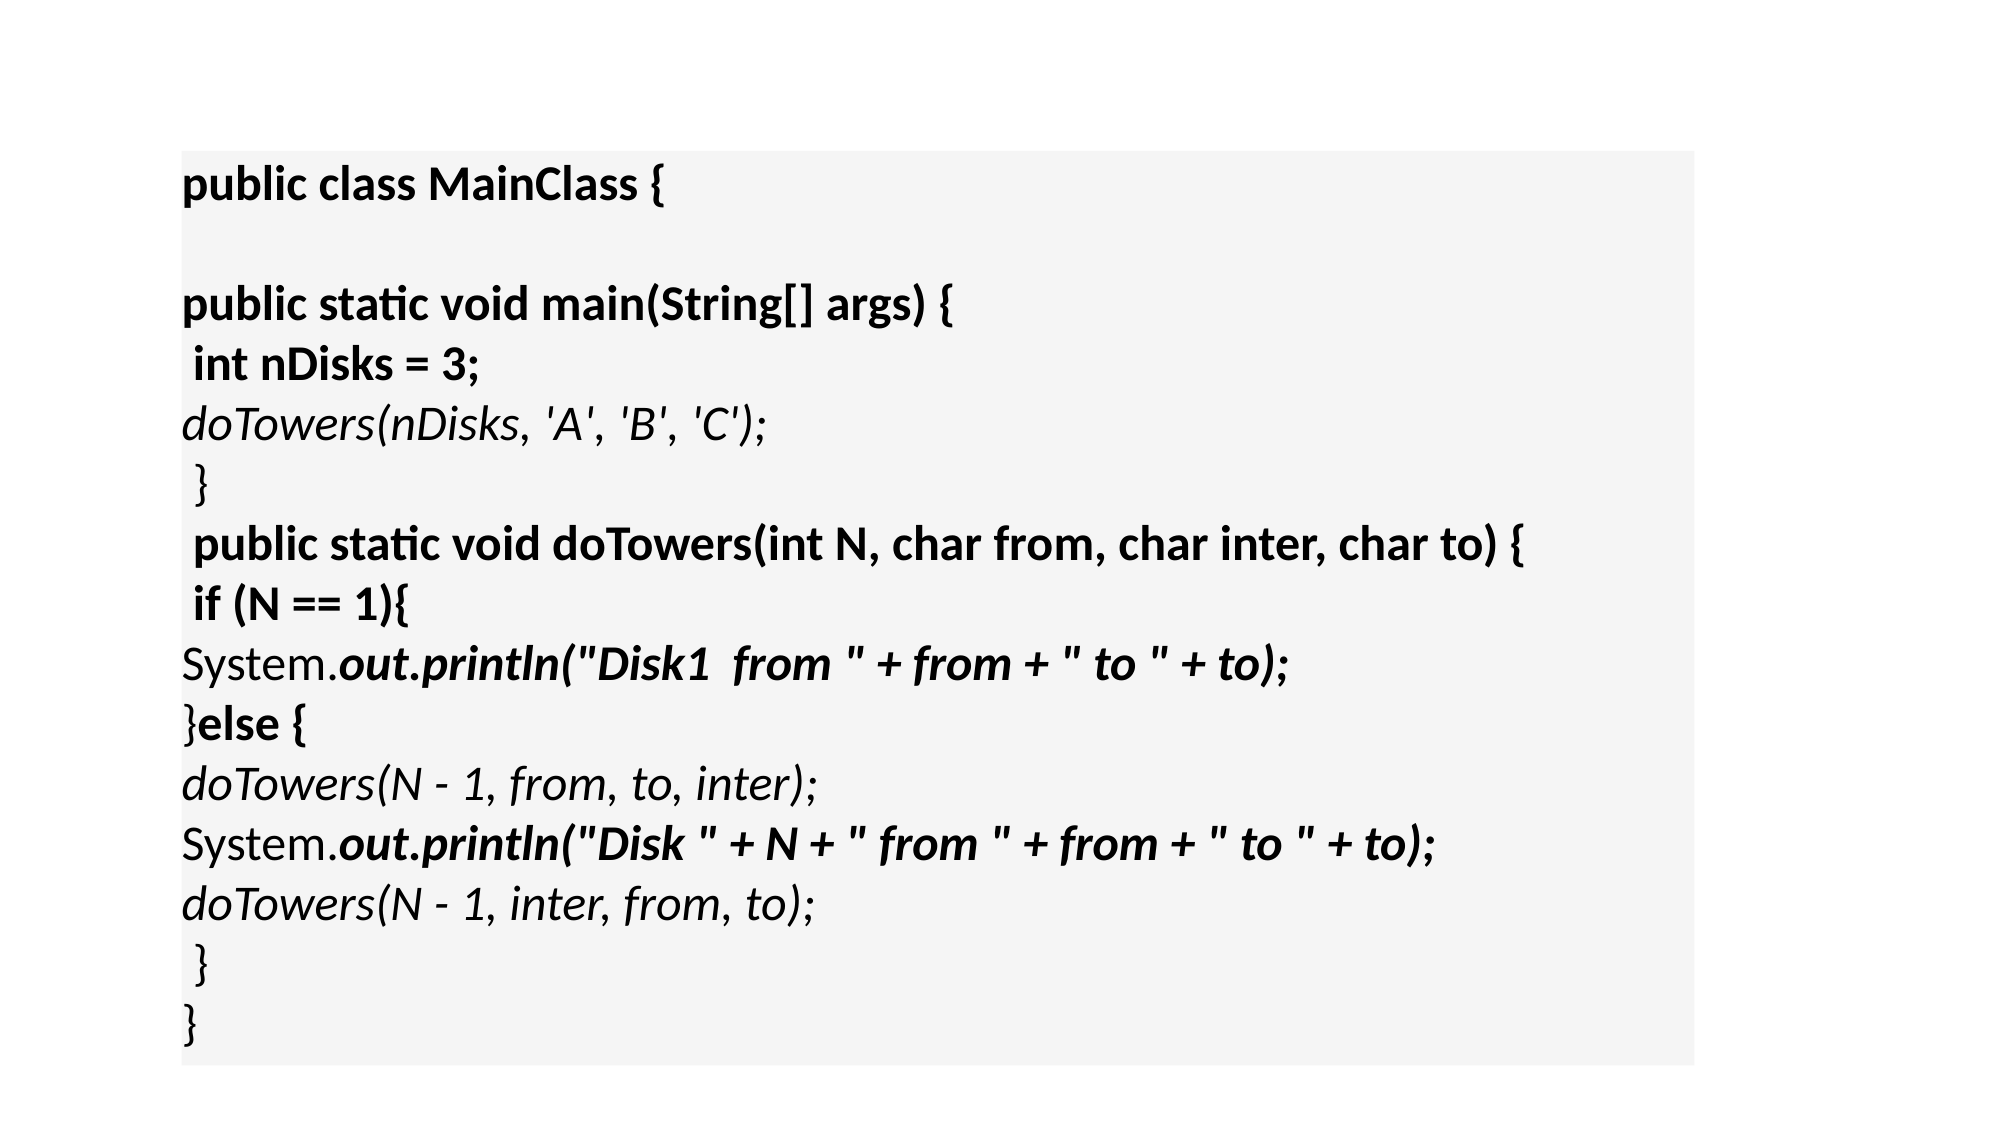

public class MainClass {

public static void main(String[] args) {
 int nDisks = 3;
doTowers(nDisks, 'A', 'B', 'C');
 }
 public static void doTowers(int N, char from, char inter, char to) {
 if (N == 1){
System.out.println("Disk1  from " + from + " to " + to);
}else {
doTowers(N - 1, from, to, inter);
System.out.println("Disk " + N + " from " + from + " to " + to);
doTowers(N - 1, inter, from, to);
 }
}